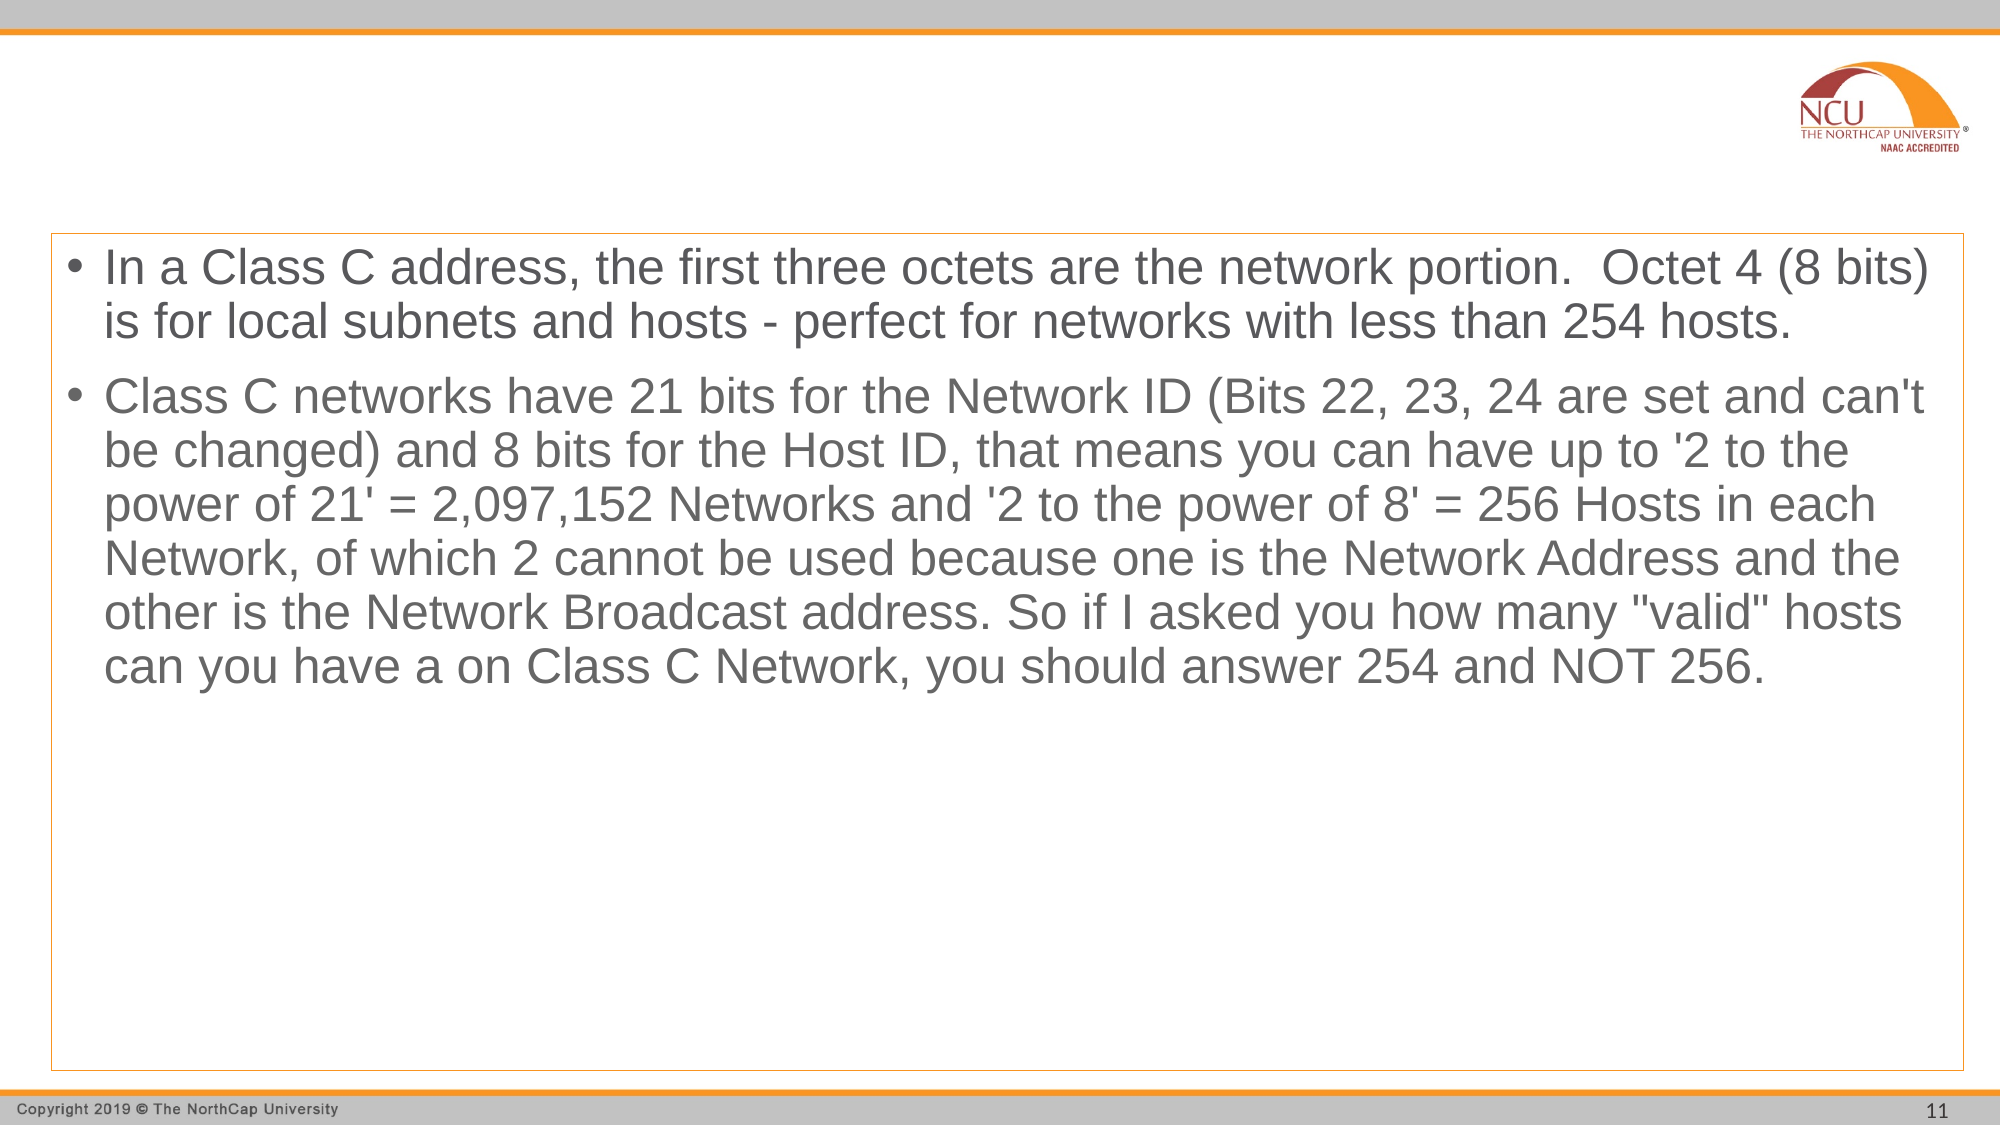

#
In a Class C address, the first three octets are the network portion.  Octet 4 (8 bits) is for local subnets and hosts - perfect for networks with less than 254 hosts.
Class C networks have 21 bits for the Network ID (Bits 22, 23, 24 are set and can't be changed) and 8 bits for the Host ID, that means you can have up to '2 to the power of 21' = 2,097,152 Networks and '2 to the power of 8' = 256 Hosts in each Network, of which 2 cannot be used because one is the Network Address and the other is the Network Broadcast address. So if I asked you how many "valid" hosts can you have a on Class C Network, you should answer 254 and NOT 256.
11